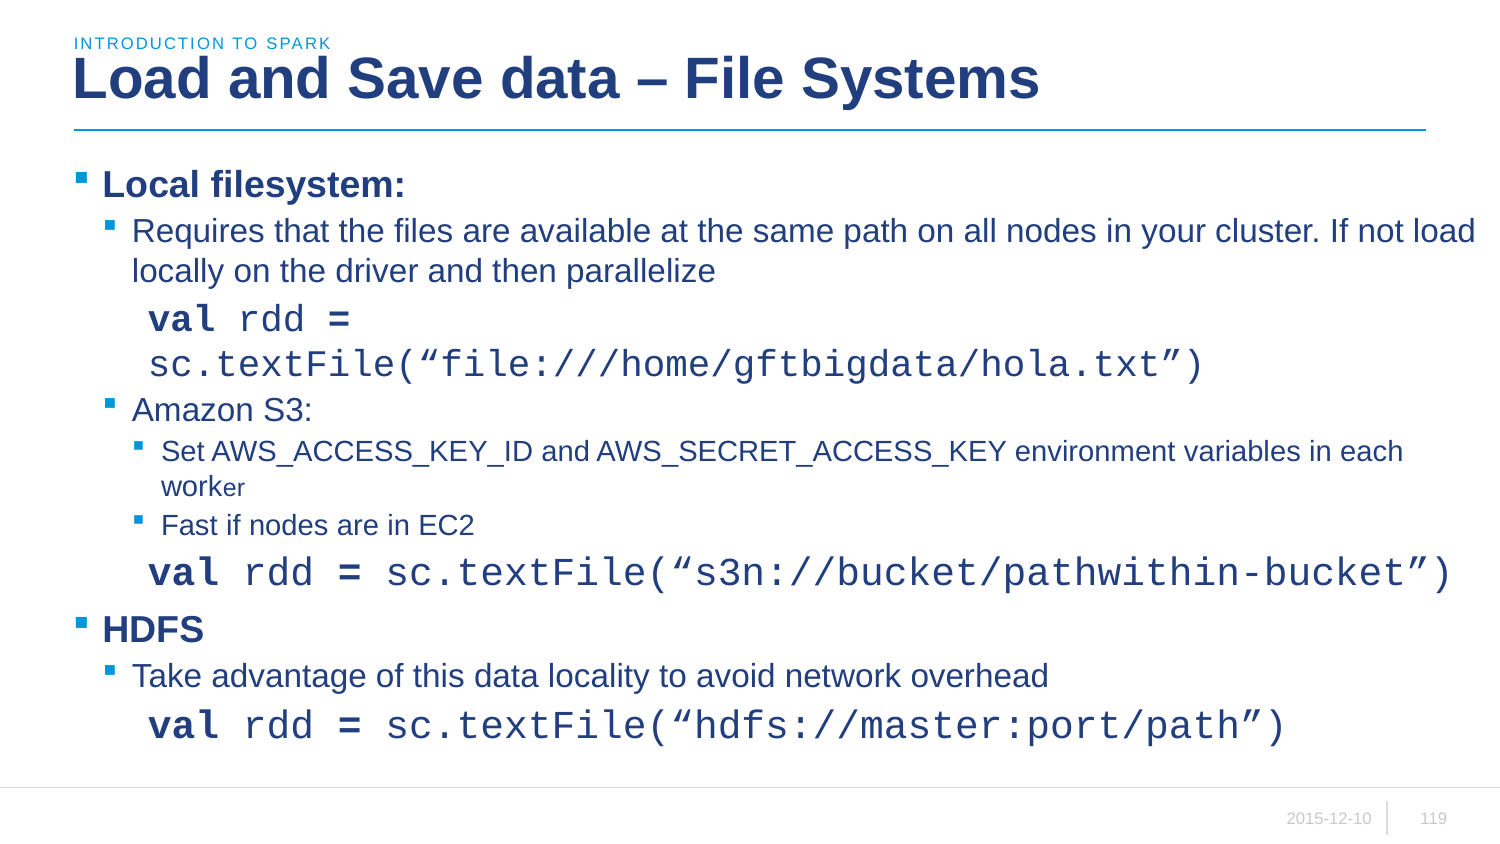

introduction to sparK
# Load and Save data – File Systems
Local filesystem:
Requires that the files are available at the same path on all nodes in your cluster. If not load locally on the driver and then parallelize
val rdd = 	sc.textFile(“file:///home/gftbigdata/hola.txt”)
Amazon S3:
Set AWS_ACCESS_KEY_ID and AWS_SECRET_ACCESS_KEY environment variables in each worker
Fast if nodes are in EC2
val rdd = sc.textFile(“s3n://bucket/pathwithin-bucket”)
HDFS
Take advantage of this data locality to avoid network overhead
val rdd = sc.textFile(“hdfs://master:port/path”)